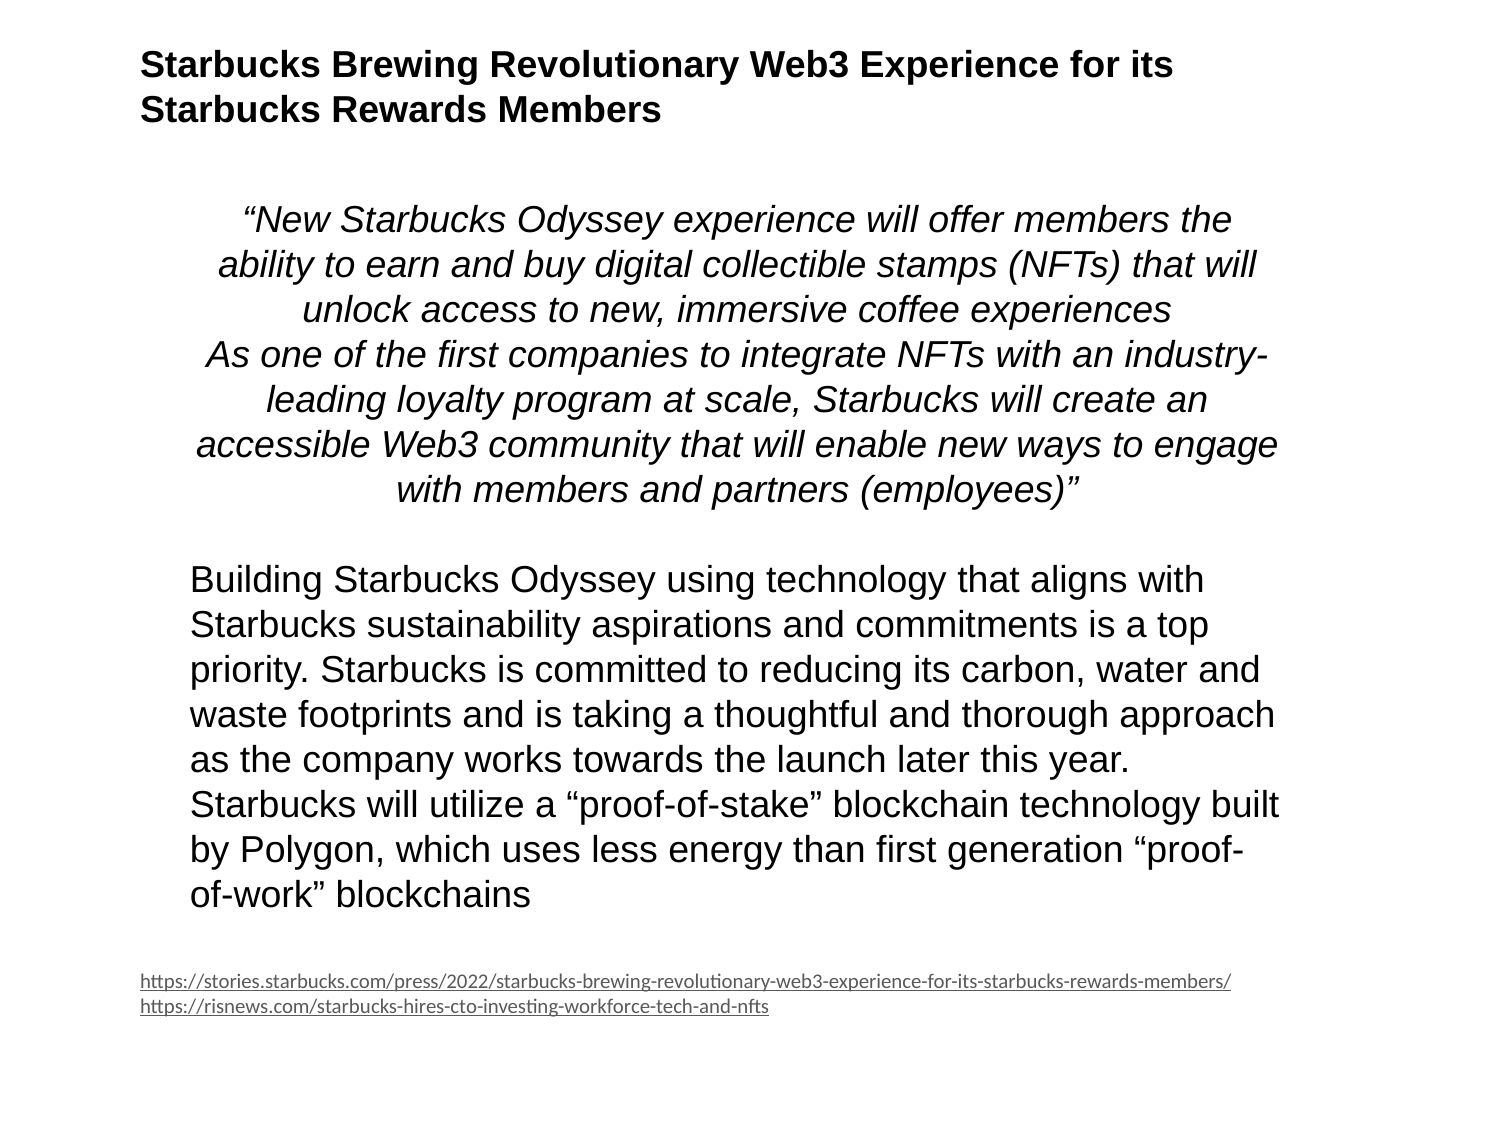

Starbucks Brewing Revolutionary Web3 Experience for its Starbucks Rewards Members
“New Starbucks Odyssey experience will offer members the ability to earn and buy digital collectible stamps (NFTs) that will unlock access to new, immersive coffee experiences
As one of the first companies to integrate NFTs with an industry-leading loyalty program at scale, Starbucks will create an accessible Web3 community that will enable new ways to engage with members and partners (employees)”

Building Starbucks Odyssey using technology that aligns with Starbucks sustainability aspirations and commitments is a top priority. Starbucks is committed to reducing its carbon, water and waste footprints and is taking a thoughtful and thorough approach as the company works towards the launch later this year. Starbucks will utilize a “proof-of-stake” blockchain technology built by Polygon, which uses less energy than first generation “proof-of-work” blockchains

https://stories.starbucks.com/press/2022/starbucks-brewing-revolutionary-web3-experience-for-its-starbucks-rewards-members/
https://risnews.com/starbucks-hires-cto-investing-workforce-tech-and-nfts